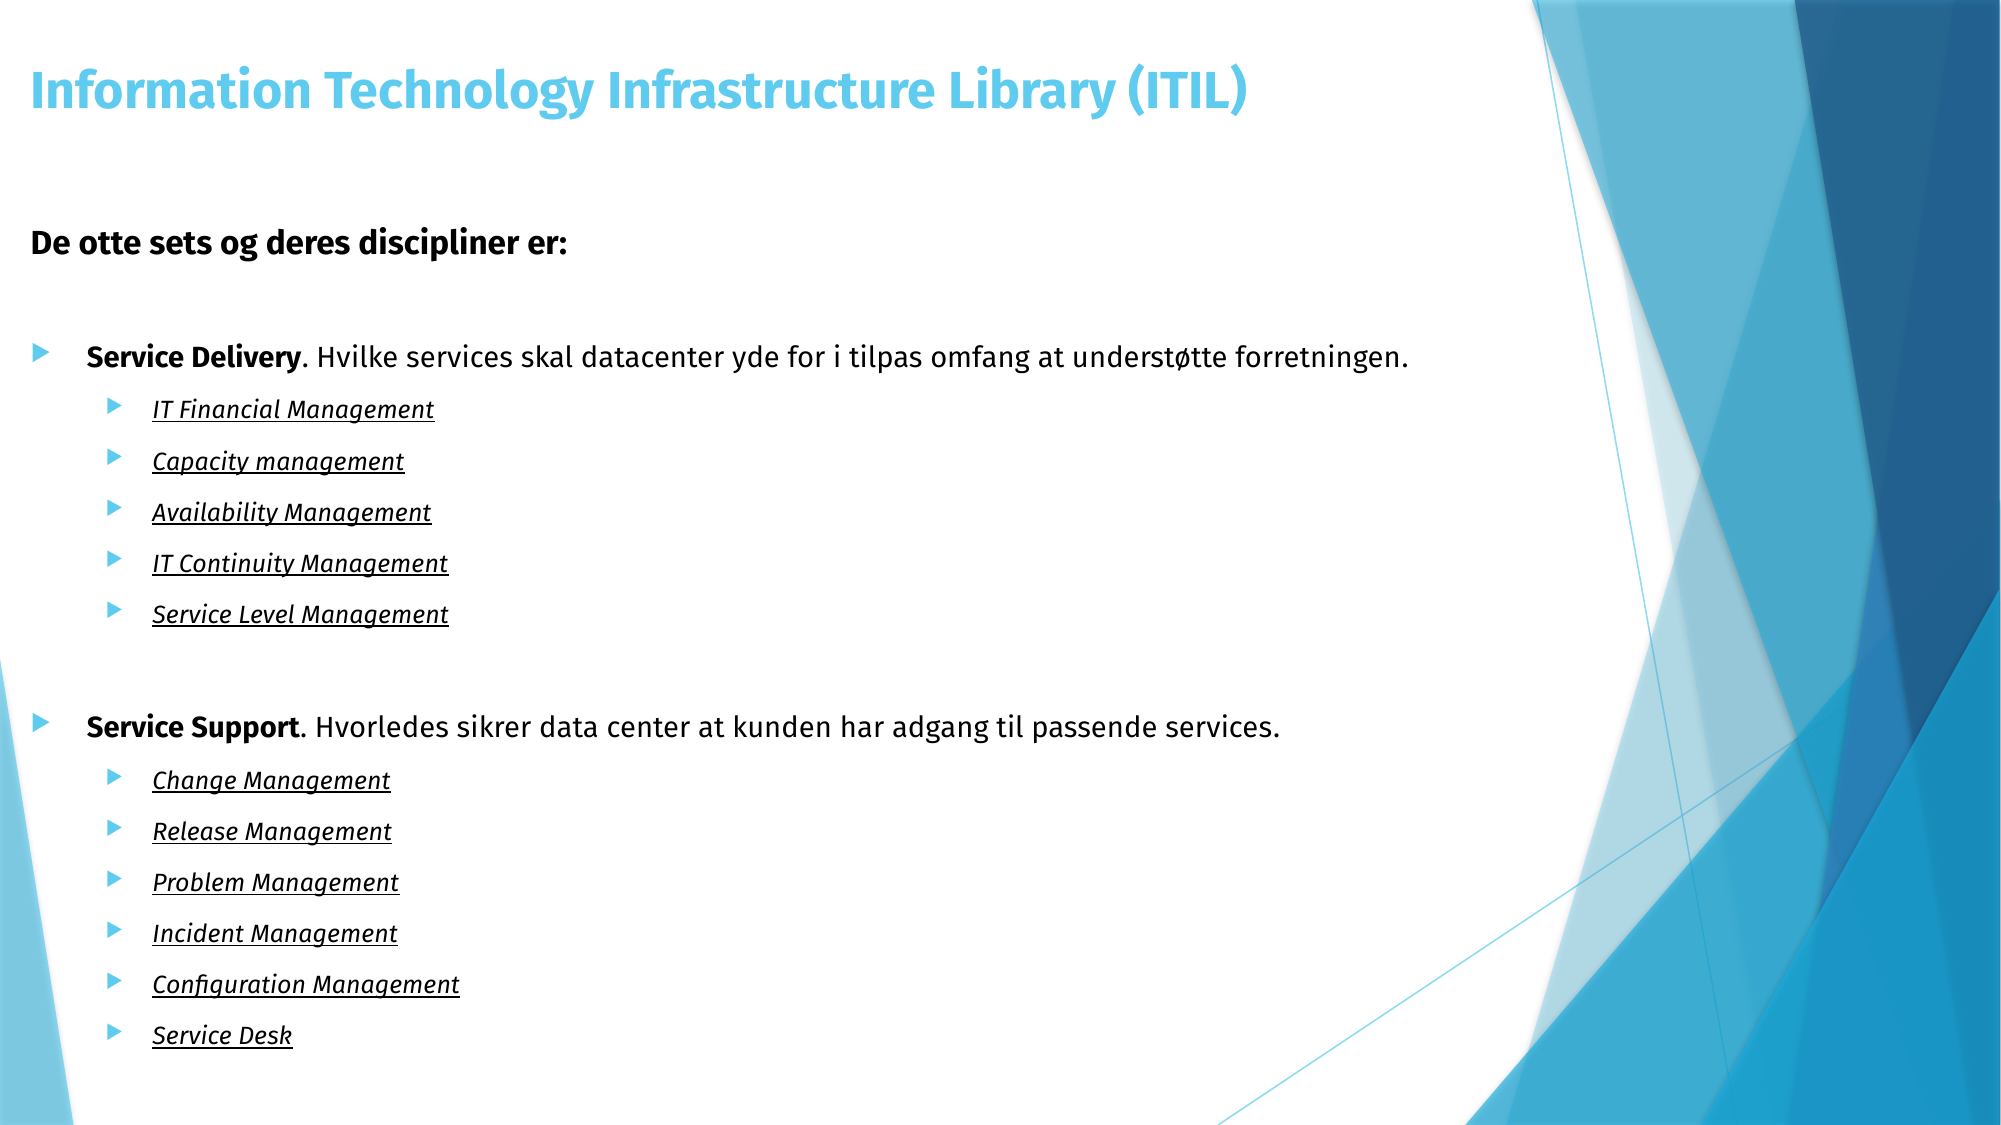

# Information Technology Infrastructure Library (ITIL)
De otte sets og deres discipliner er:

Service Delivery. Hvilke services skal datacenter yde for i tilpas omfang at understøtte forretningen.
IT Financial Management
Capacity management
Availability Management
IT Continuity Management
Service Level Management

Service Support. Hvorledes sikrer data center at kunden har adgang til passende services.
Change Management
Release Management
Problem Management
Incident Management
Configuration Management
Service Desk